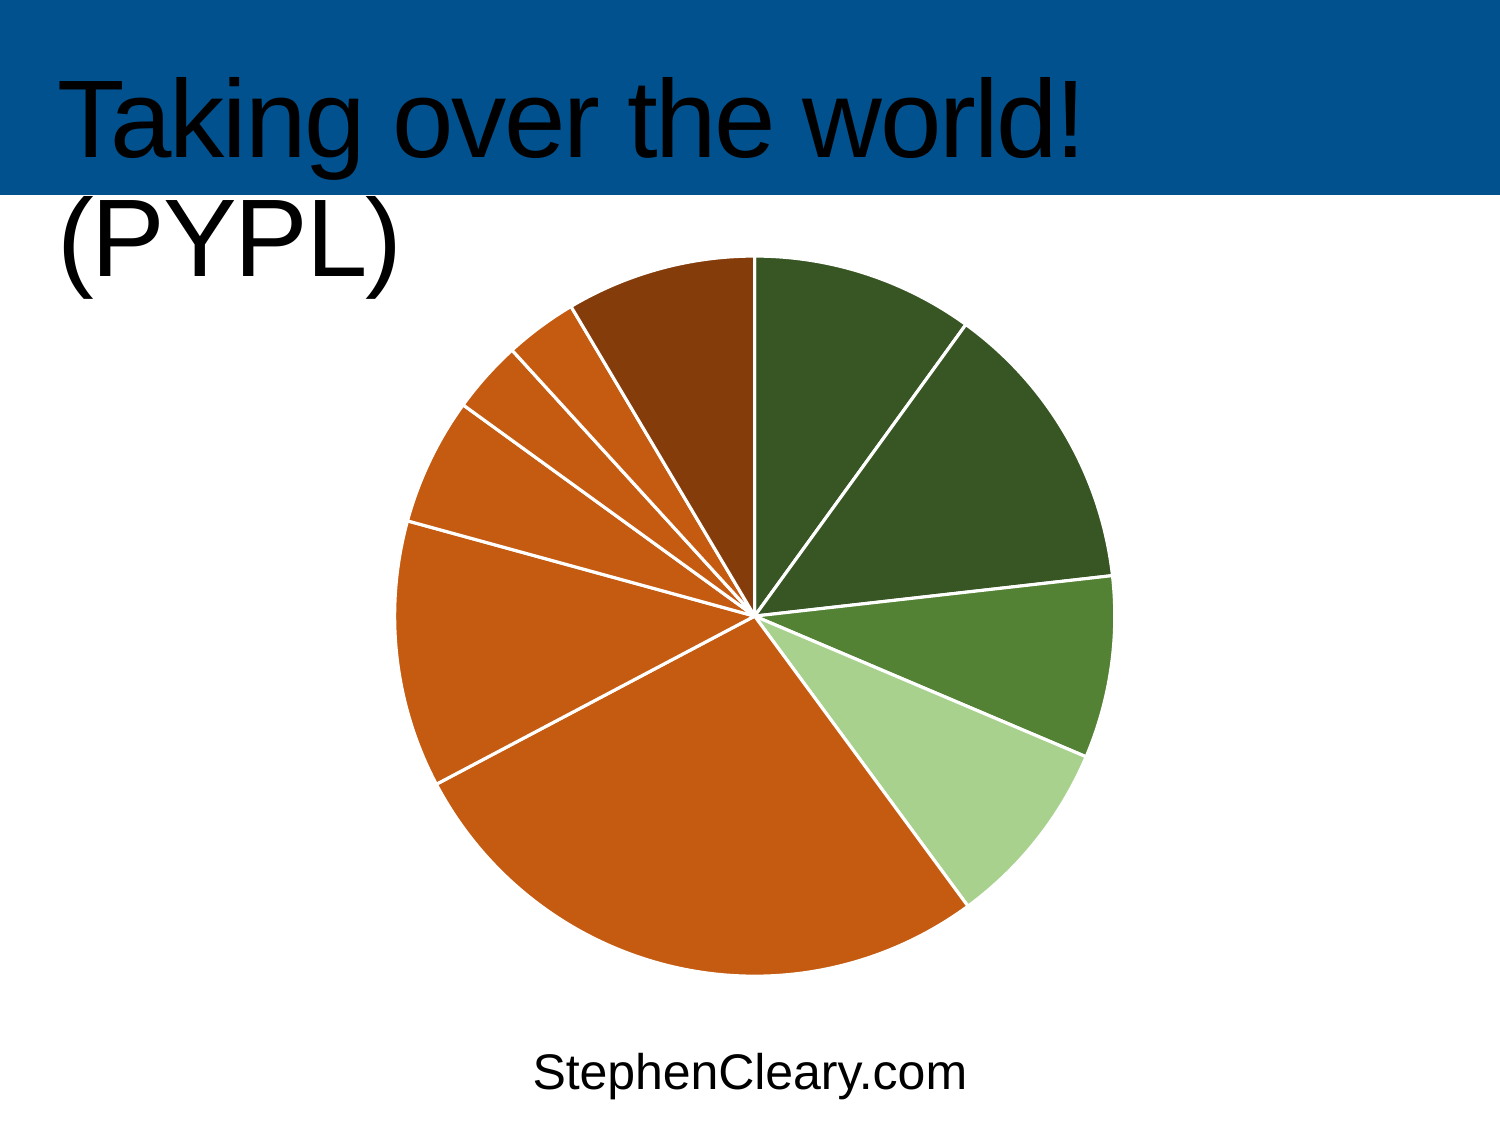

# Taking over the world! (PYPL)

### Chart

| Category |  |
|---|---|
| C# | 8.9 |
| Python | 11.8 |
| JavaScript | 7.3 |
| C++ | 7.6 |
| Java | 24.4 |
| PHP | 10.7 |
| Objective-C | 5.1 |
| Swift | 2.9 |
| R | 2.9 |
| C | 7.6 |